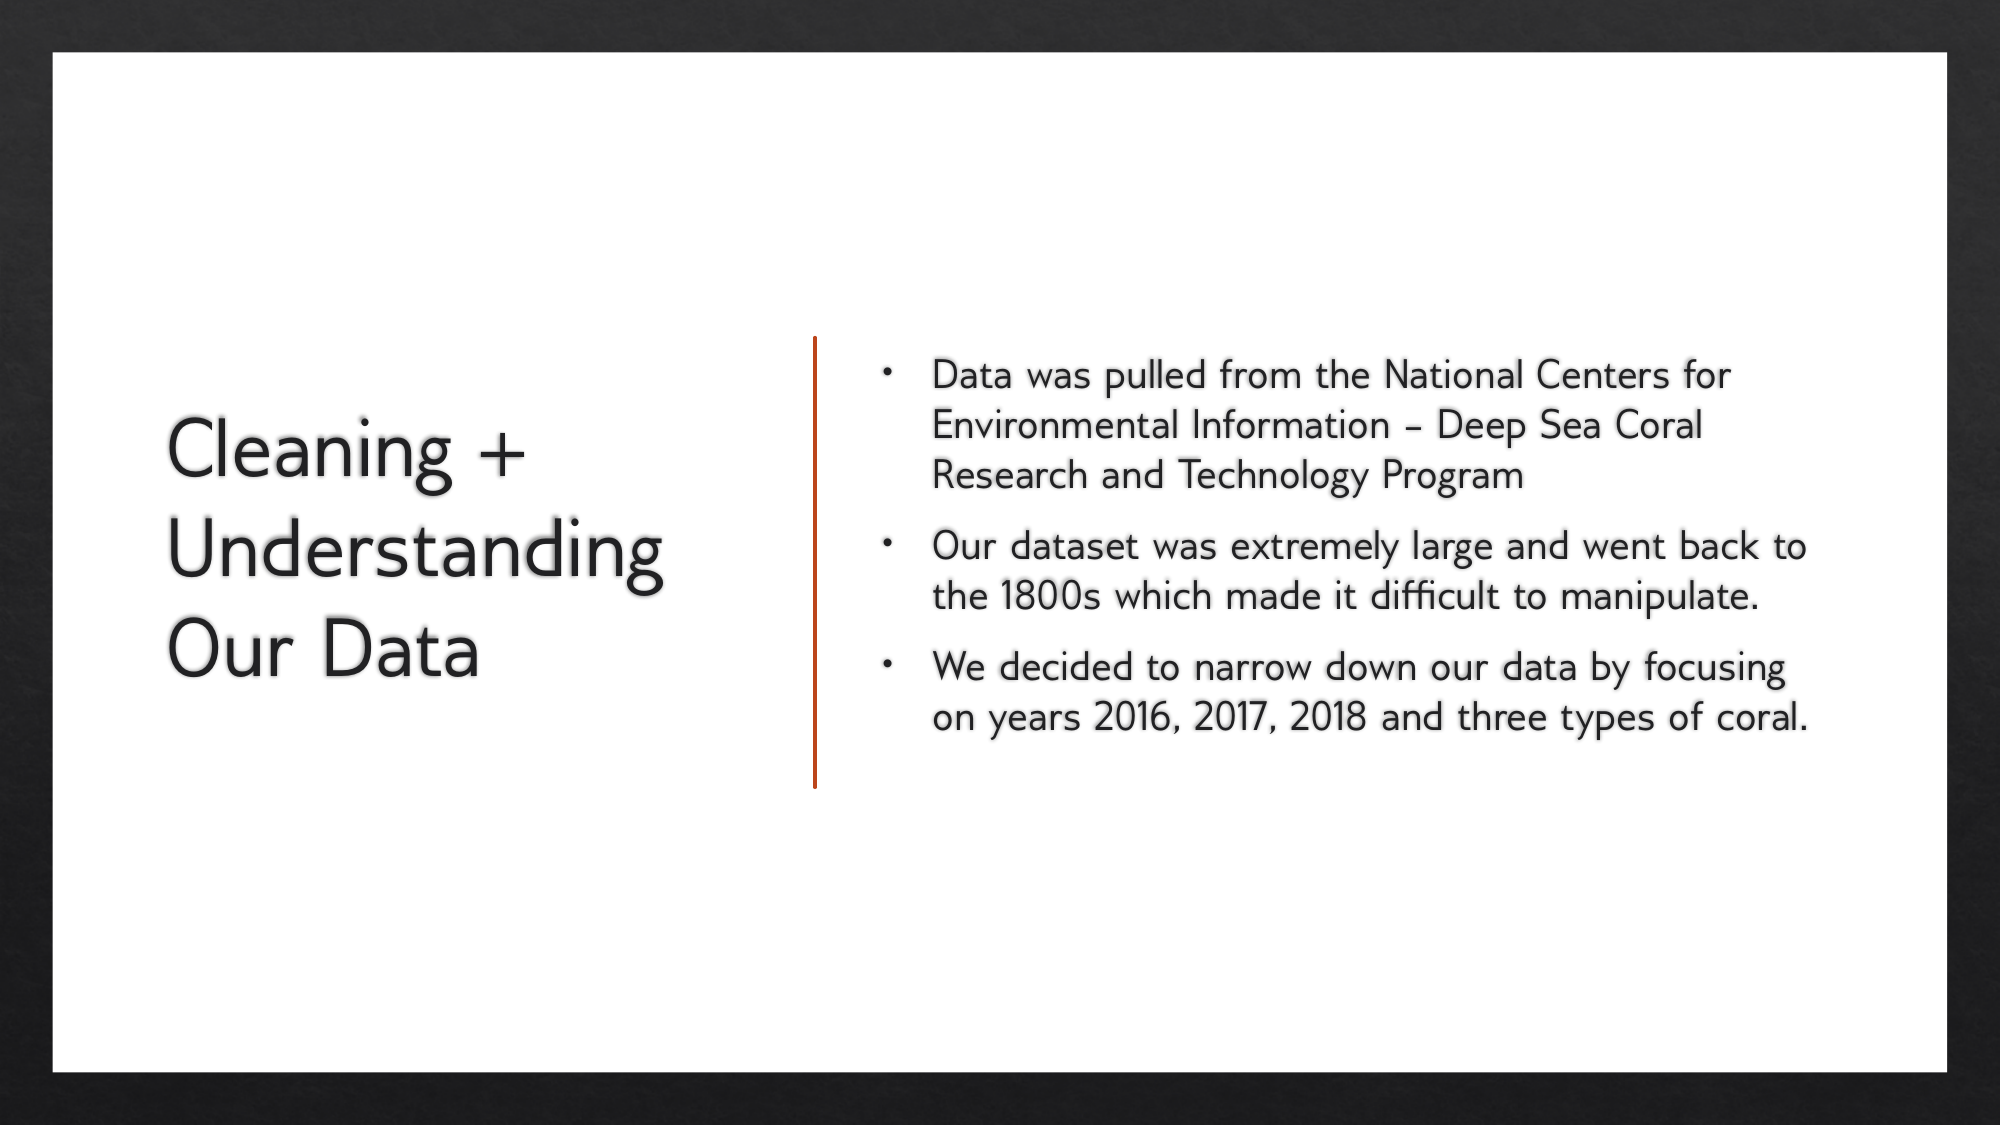

# Cleaning + Understanding Our Data
Data was pulled from the National Centers for Environmental Information – Deep Sea Coral Research and Technology Program
Our dataset was extremely large and went back to the 1800s which made it difficult to manipulate.
We decided to narrow down our data by focusing on years 2016, 2017, 2018 and three types of coral.